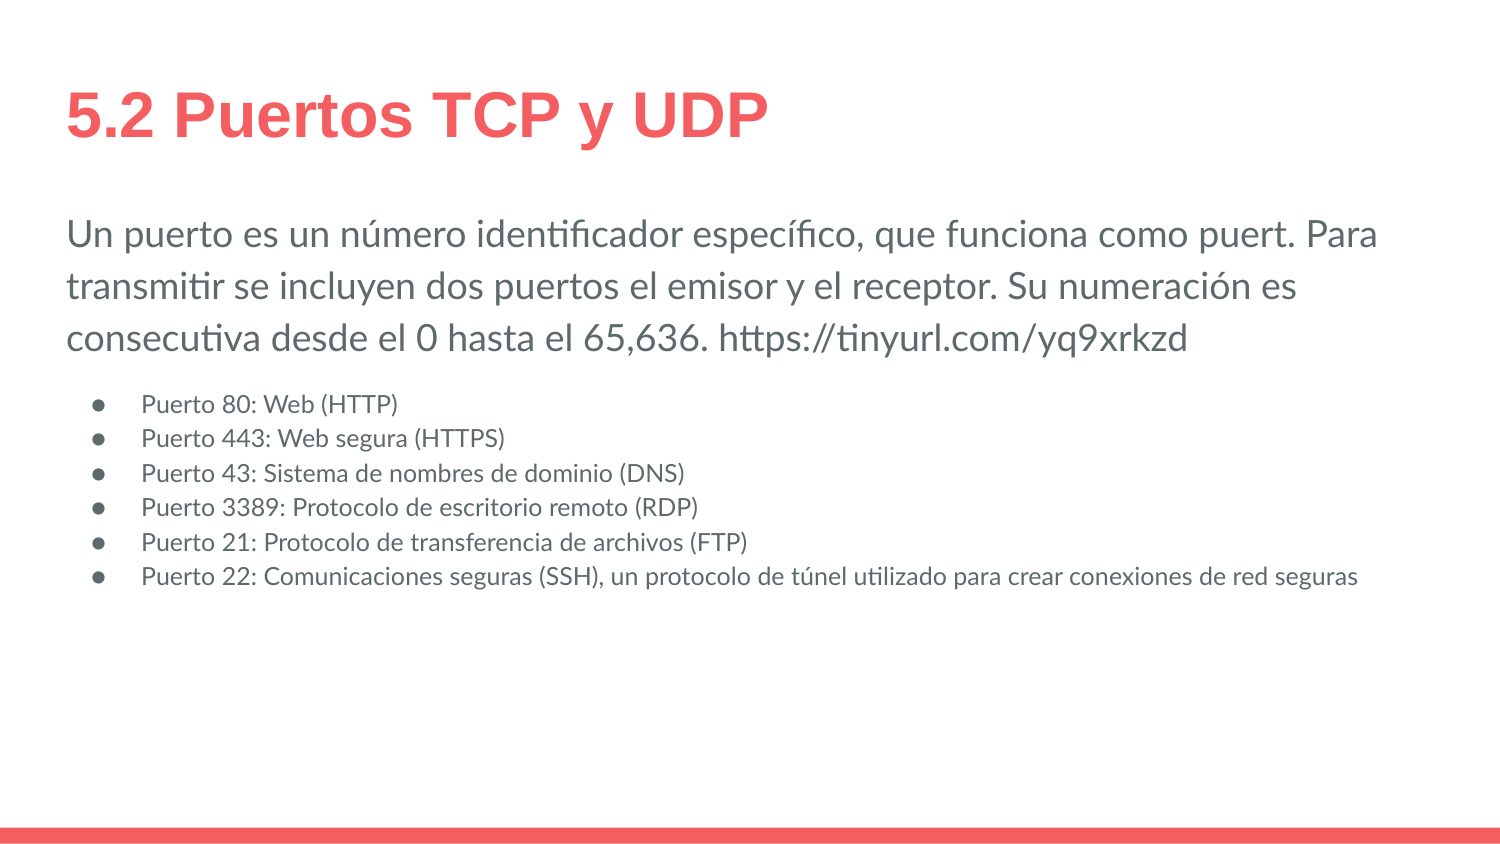

# 5.2 Puertos TCP y UDP
Un puerto es un número identificador específico, que funciona como puert. Para transmitir se incluyen dos puertos el emisor y el receptor. Su numeración es consecutiva desde el 0 hasta el 65,636. https://tinyurl.com/yq9xrkzd
Puerto 80: Web (HTTP)
Puerto 443: Web segura (HTTPS)
Puerto 43: Sistema de nombres de dominio (DNS)
Puerto 3389: Protocolo de escritorio remoto (RDP)
Puerto 21: Protocolo de transferencia de archivos (FTP)
Puerto 22: Comunicaciones seguras (SSH), un protocolo de túnel utilizado para crear conexiones de red seguras